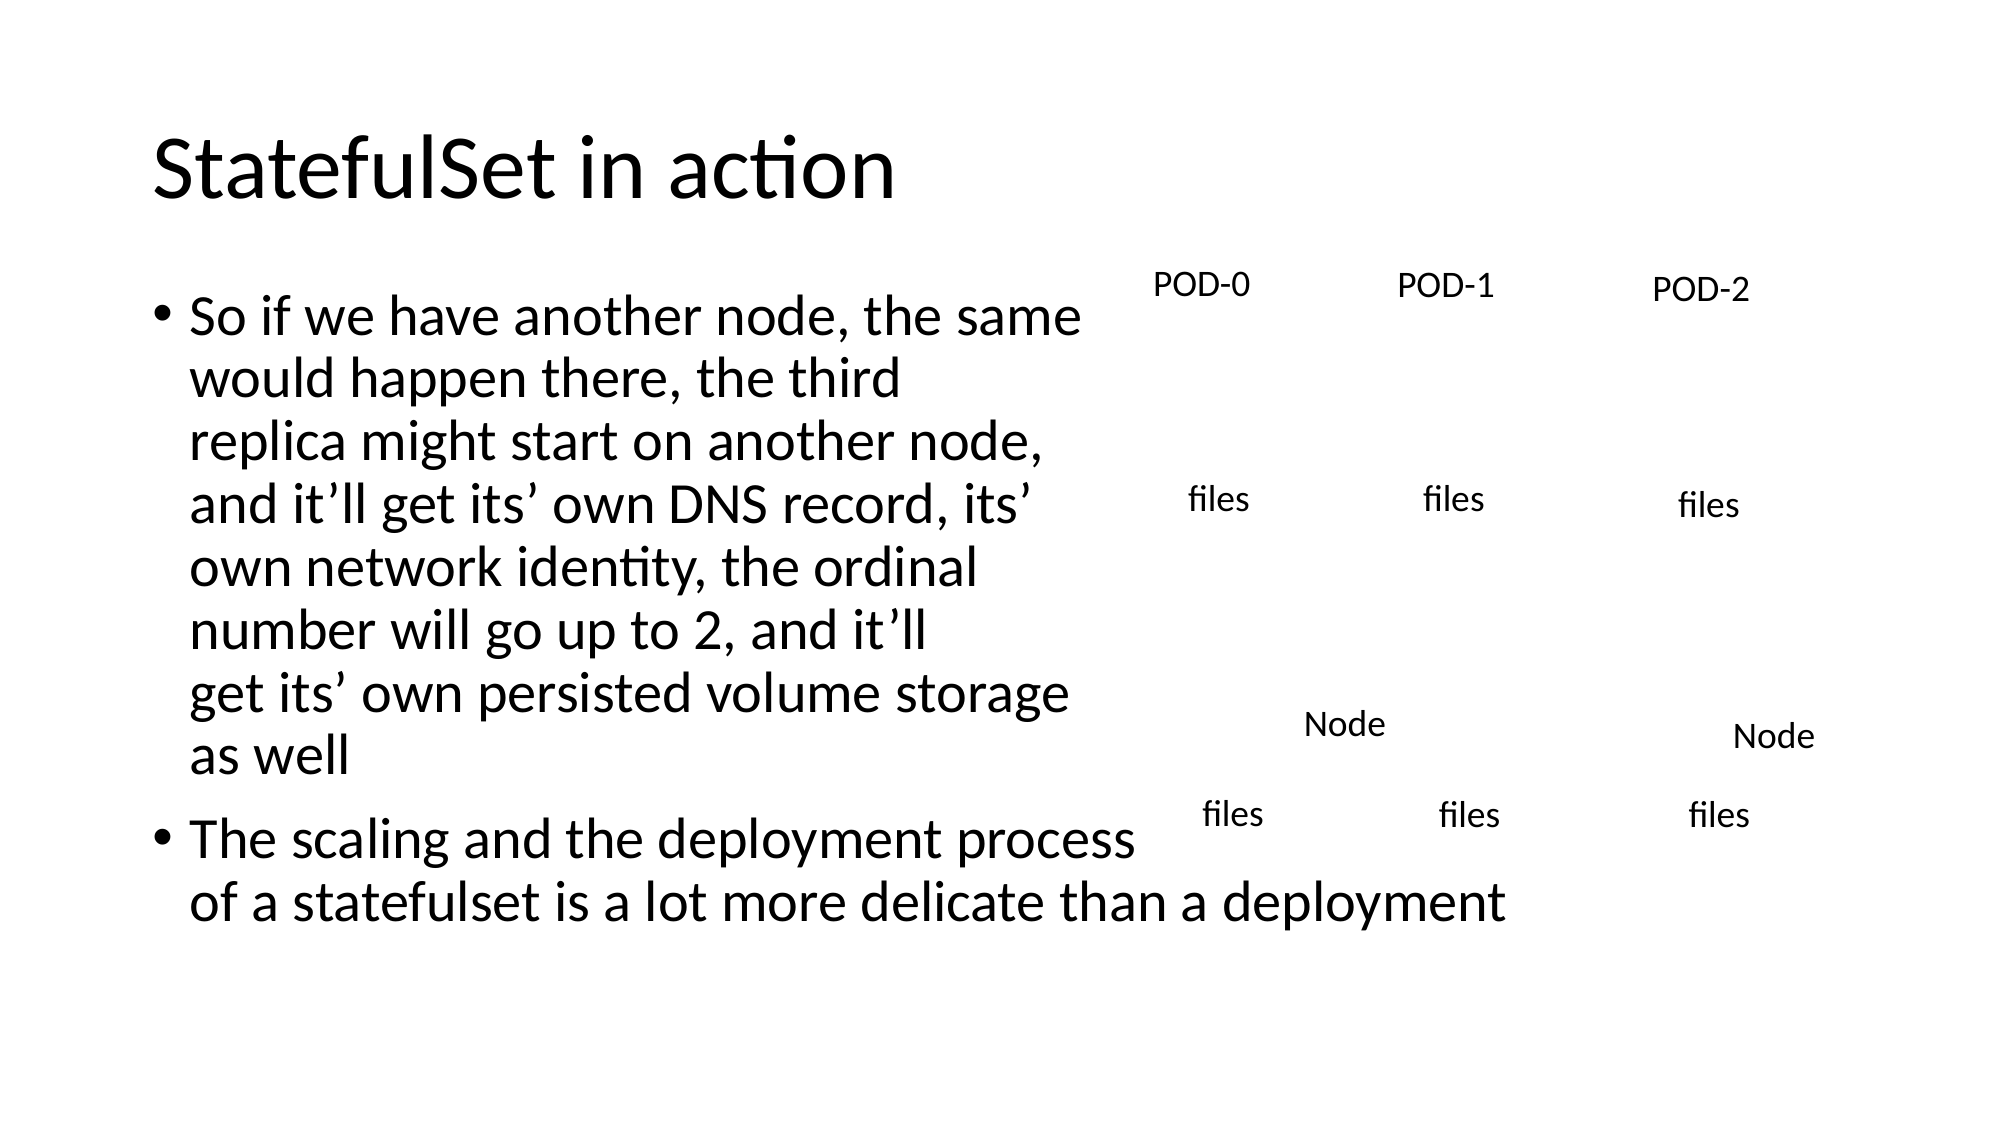

# StatefulSet in action
POD-0
POD-1
POD-2
So if we have another node, the same
would happen there, the third
replica might start on another node,
and it’ll get its’ own DNS record, its’
own network identity, the ordinal
number will go up to 2, and it’ll
get its’ own persisted volume storage
as well
The scaling and the deployment process
of a statefulset is a lot more delicate than a deployment
files
files
files
Node
Node
files
files
files